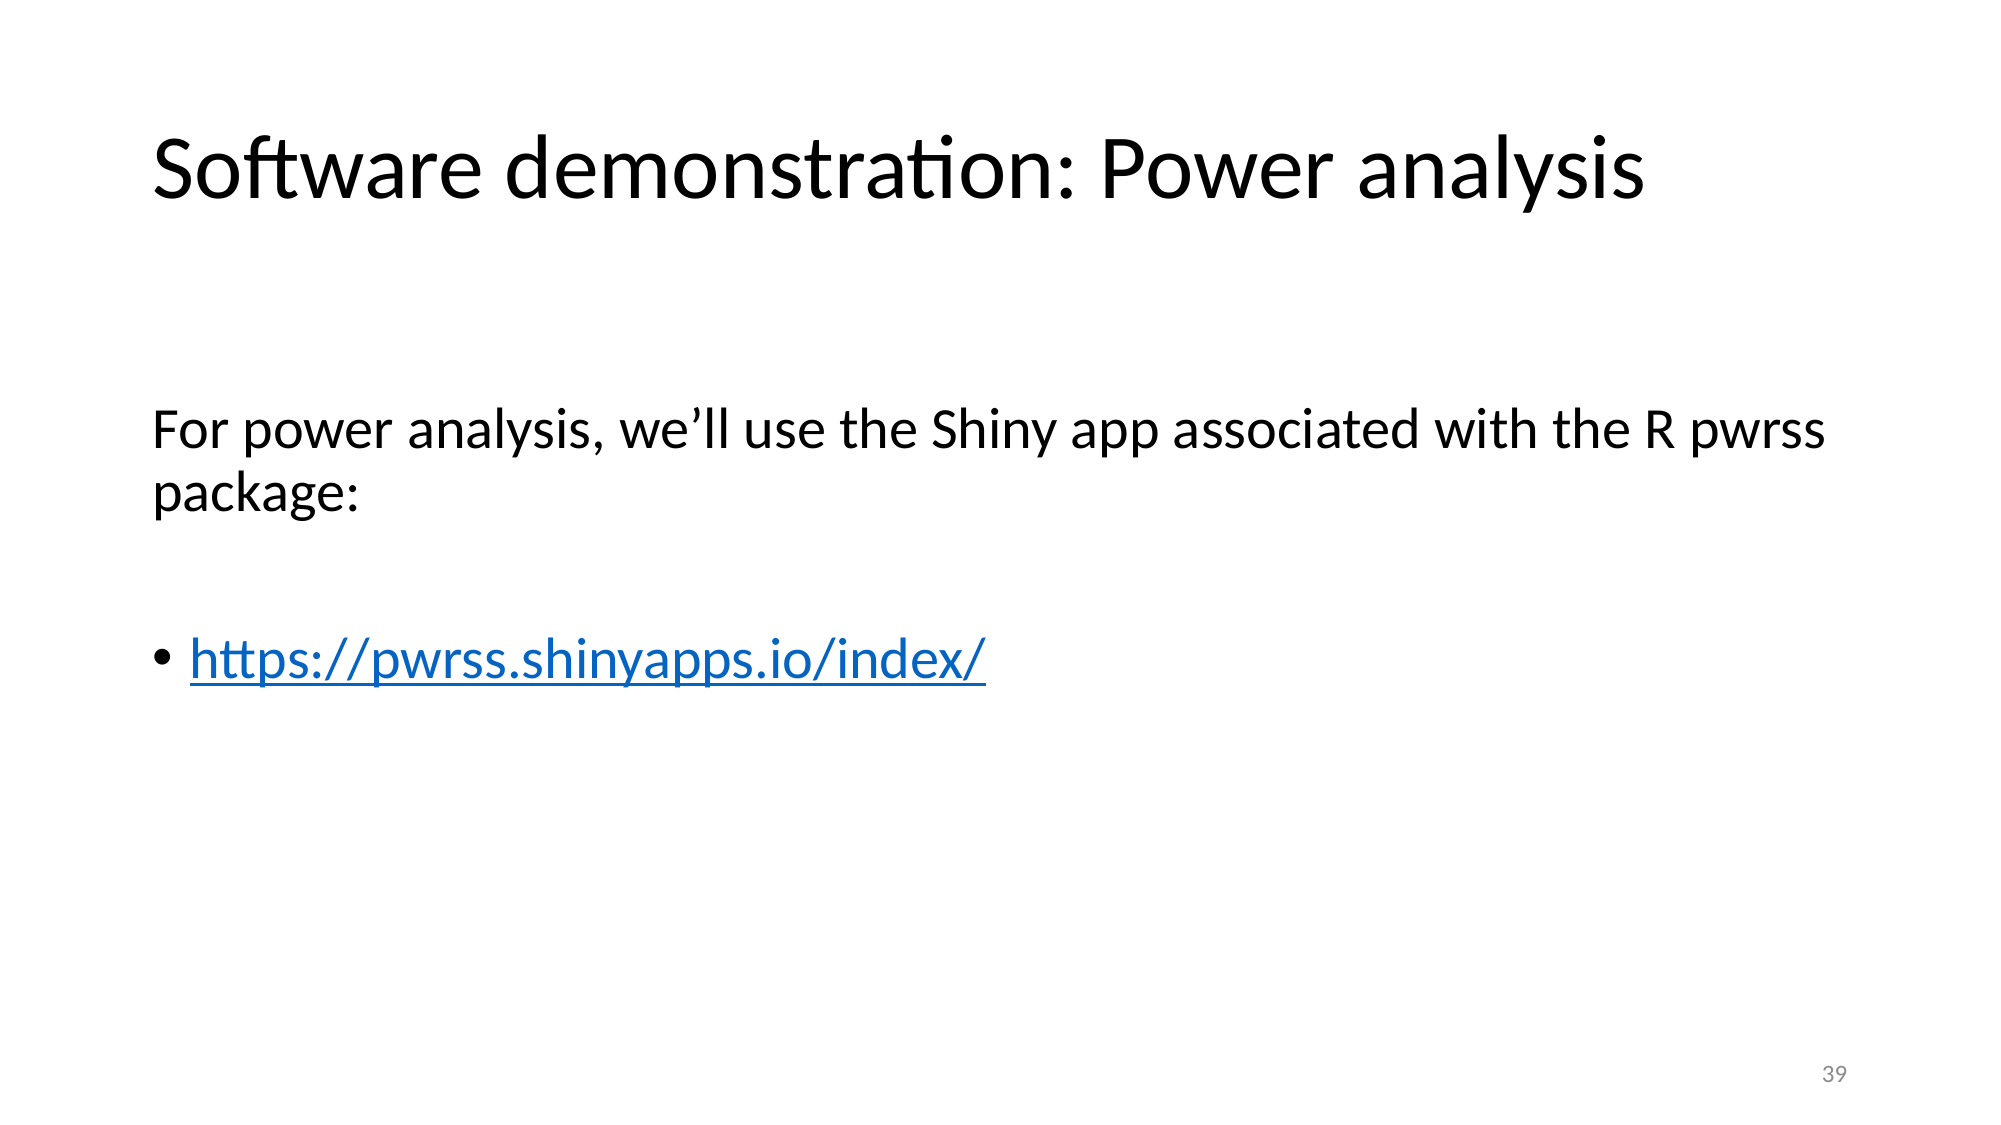

# Software demonstration: Power analysis

For power analysis, we’ll use the Shiny app associated with the R pwrss package:

https://pwrss.shinyapps.io/index/

39